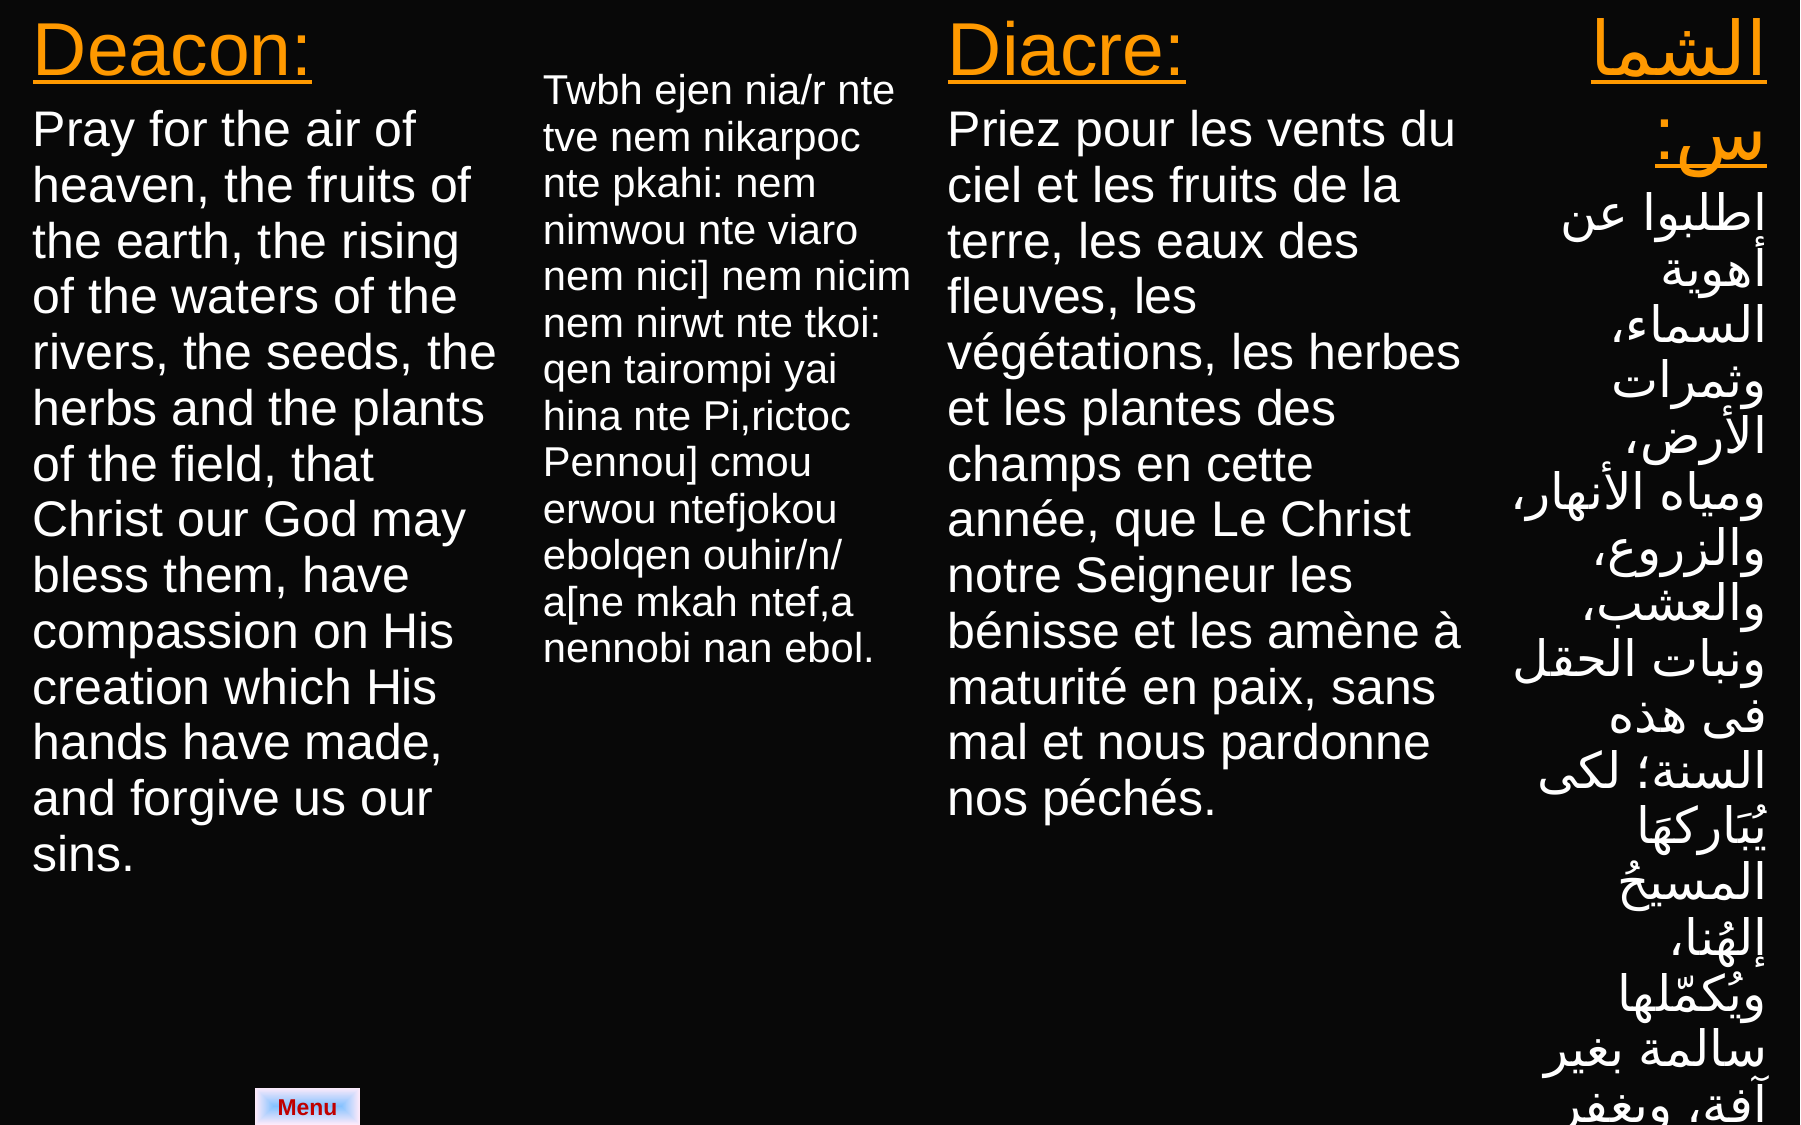

| Deacon: Pray for the air of heaven, the fruits of the earth, the rising of the waters of the rivers, the seeds, the herbs and the plants of the field, that Christ our God may bless them, have compassion on His creation which His hands have made, and forgive us our sins. | Twbh ejen nia/r nte tve nem nikarpoc nte pkahi: nem nimwou nte viaro nem nici] nem nicim nem nirwt nte tkoi: qen tairompi yai hina nte Pi,rictoc Pennou] cmou erwou ntefjokou ebolqen ouhir/n/ a[ne mkah ntef,a nennobi nan ebol. | Diacre: Priez pour les vents du ciel et les fruits de la terre, les eaux des fleuves, les végétations, les herbes et les plantes des champs en cette année, que Le Christ notre Seigneur les bénisse et les amène à maturité en paix, sans mal et nous pardonne nos péchés. | الشماس: اطلبوا عن أهوية السماء، وثمرات الأرض، ومياه الأنهار، والزروع، والعشب، ونبات الحقل فى هذه السنة؛ لكى يُبَاركهَا المسيحُ إلهُنا، ويُكمّلها سالمة بغير آفة، ويغفر لنا خطايانا. |
| --- | --- | --- | --- |

Menu